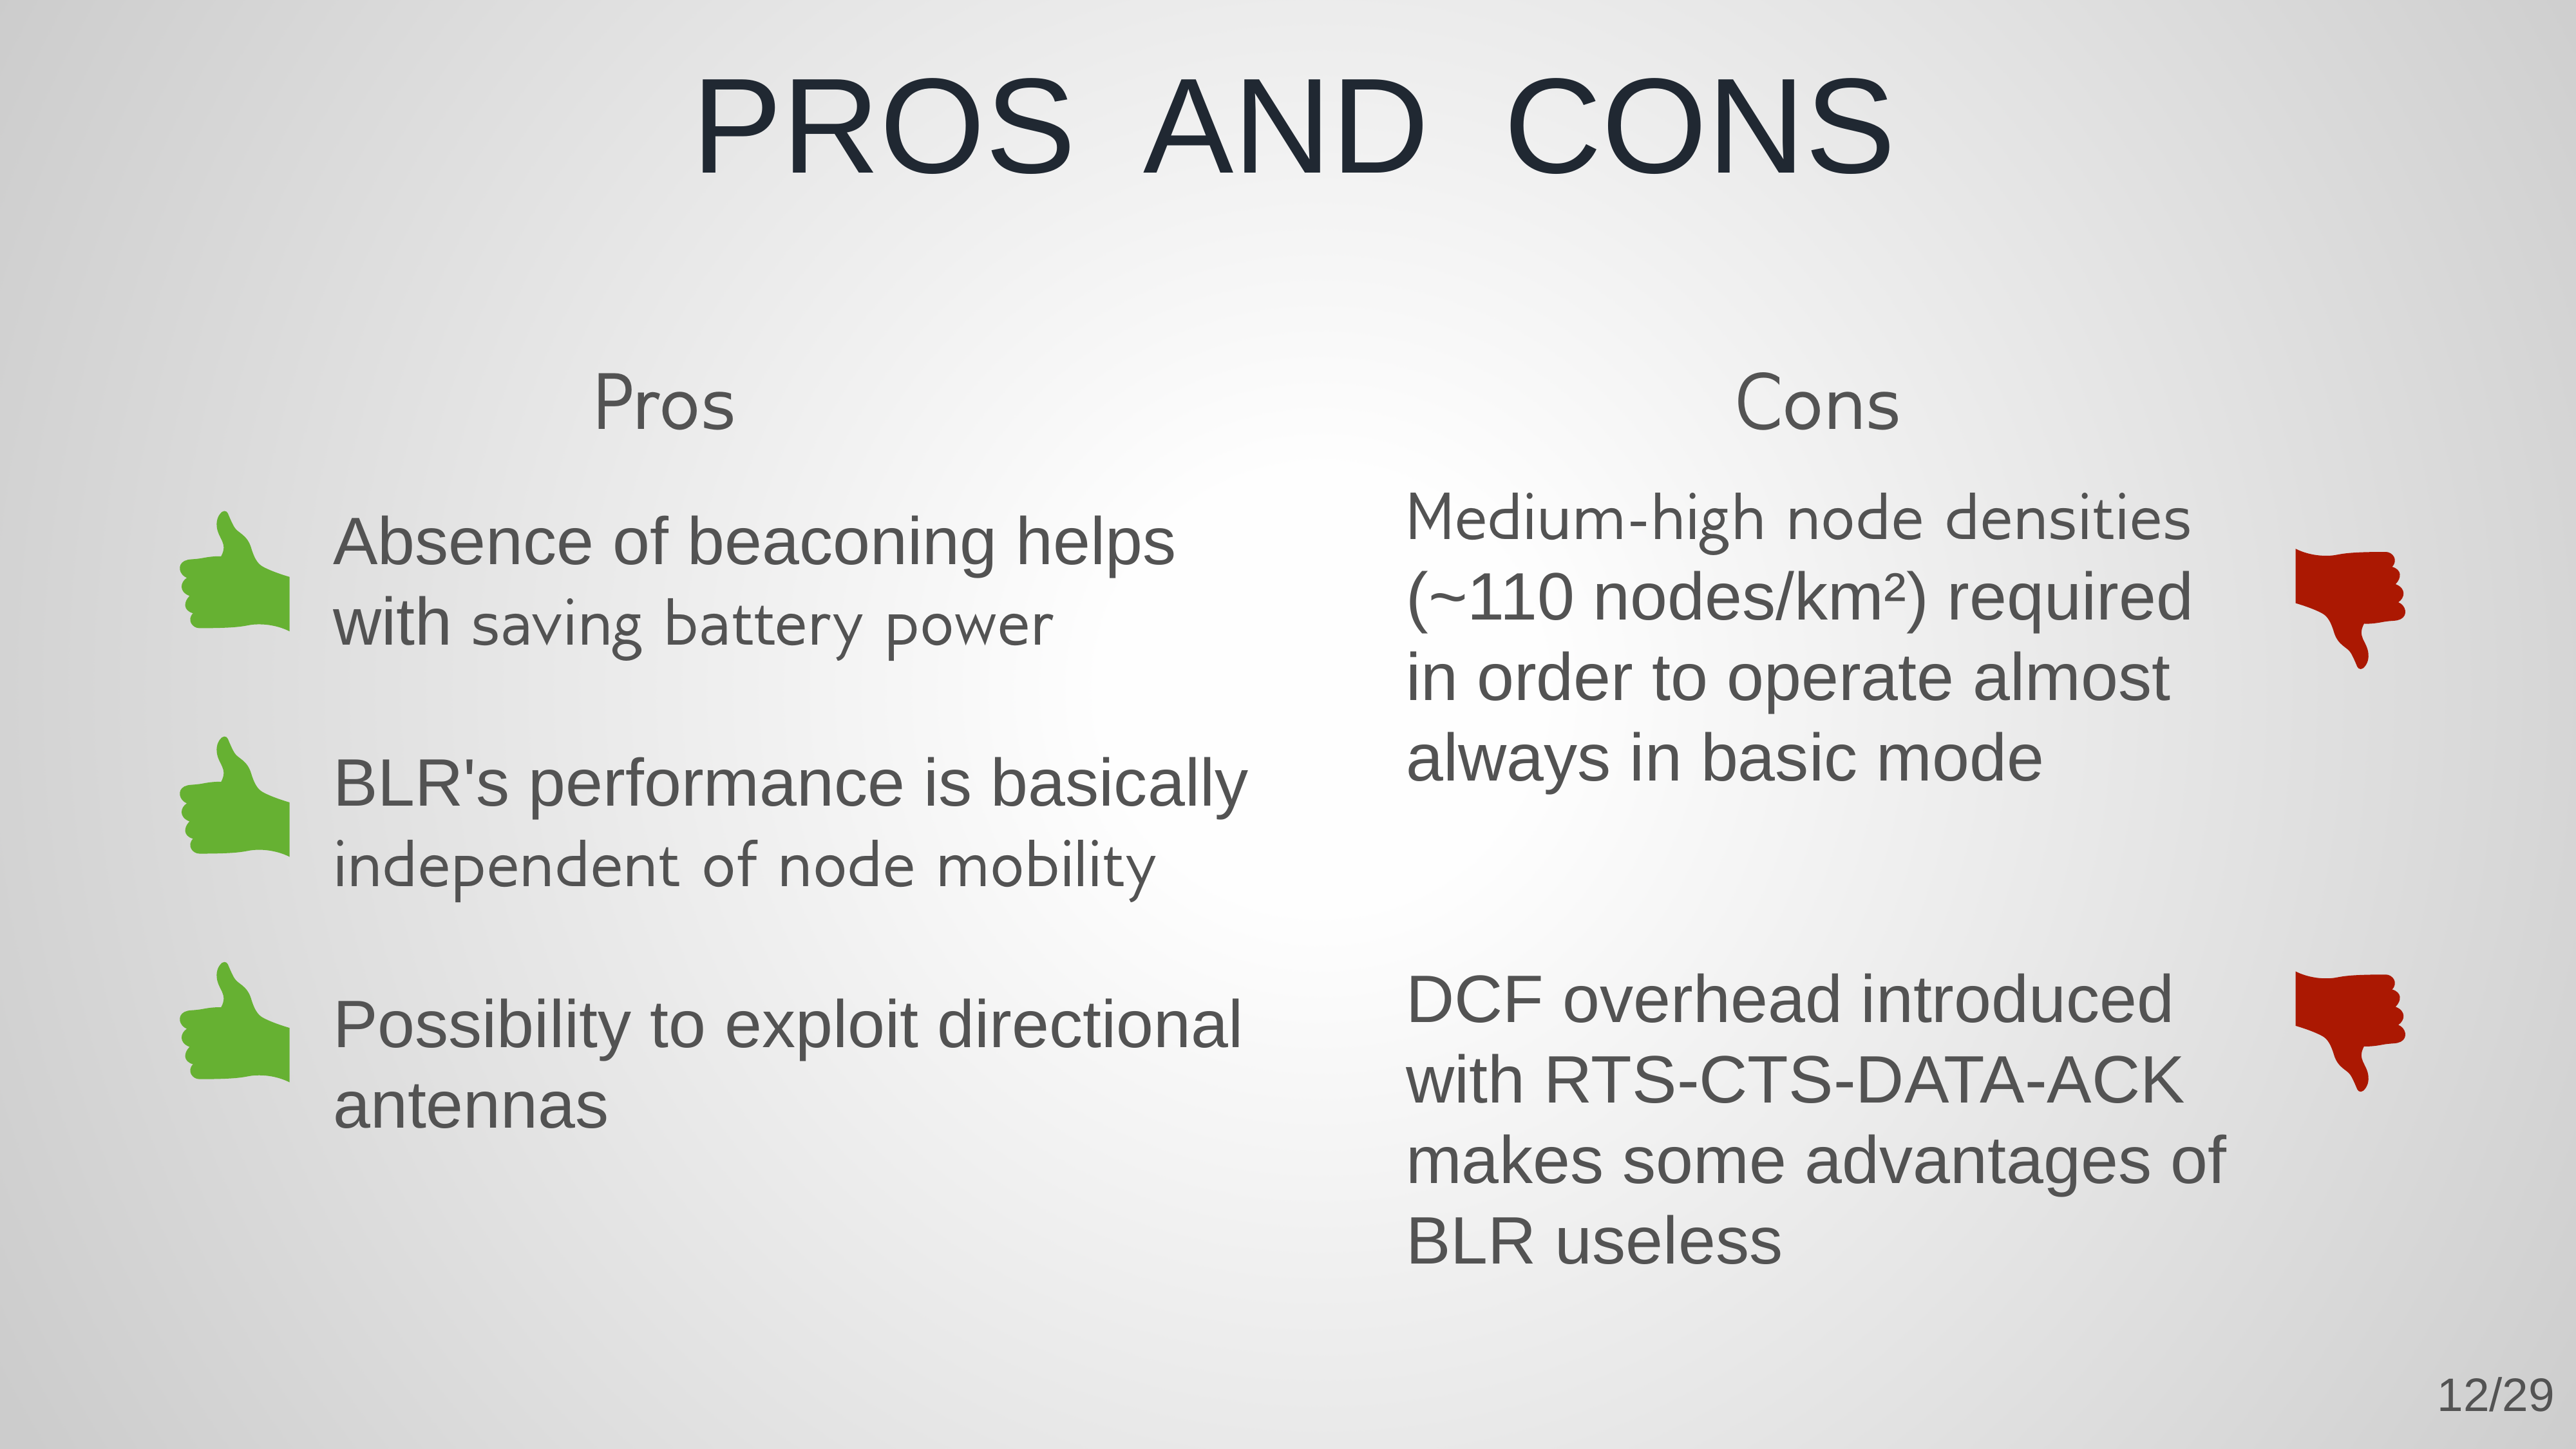

# pros  and  cons
Pros
Cons
Medium-high node densities   (~110 nodes/km²) required
in order to operate almost always in basic mode
DCF overhead introduced with RTS-CTS-DATA-ACK makes some advantages of BLR useless
Absence of beaconing helps
with saving battery power
BLR's performance is basically independent of node mobility
Possibility to exploit directional antennas

12/29